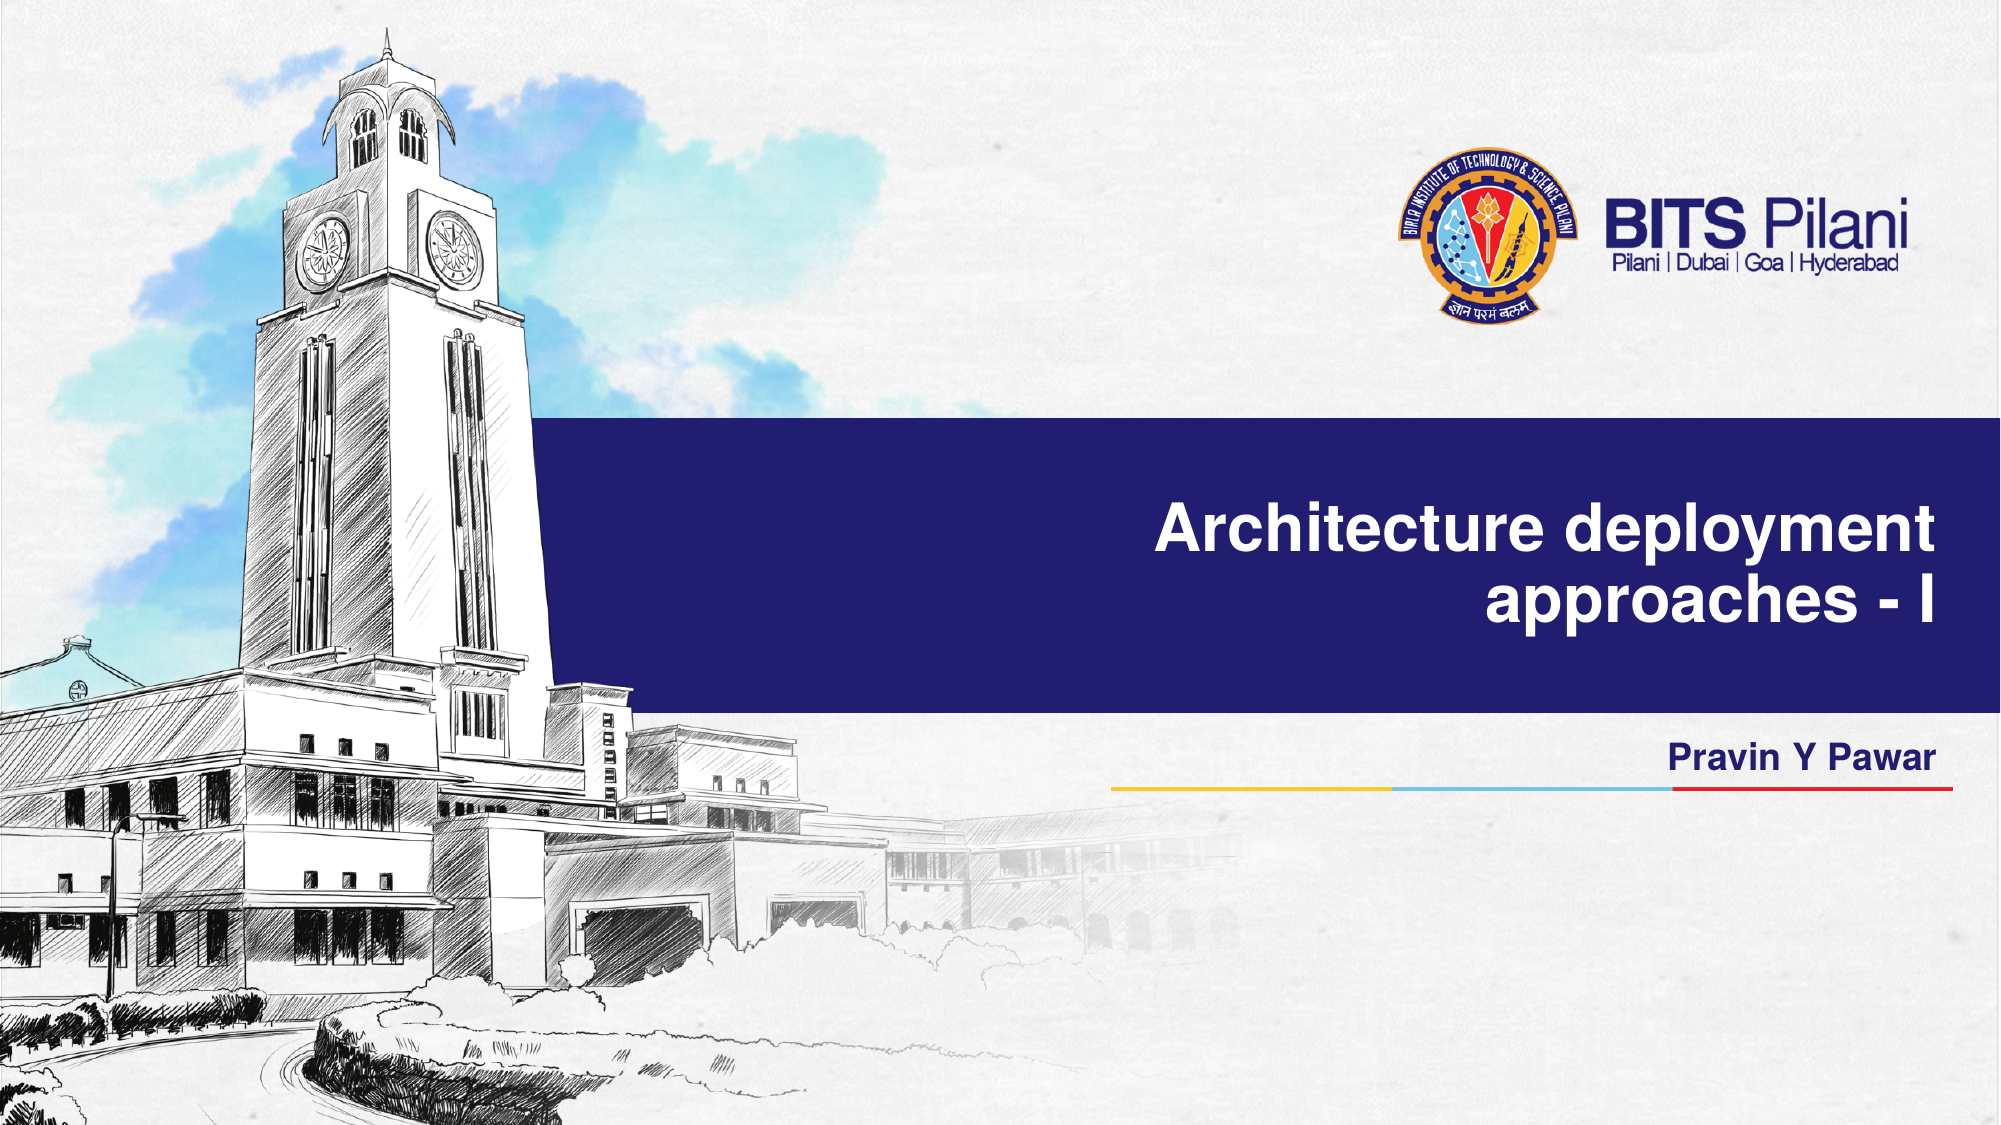

# Architecture deployment approaches - I
Pravin Y Pawar